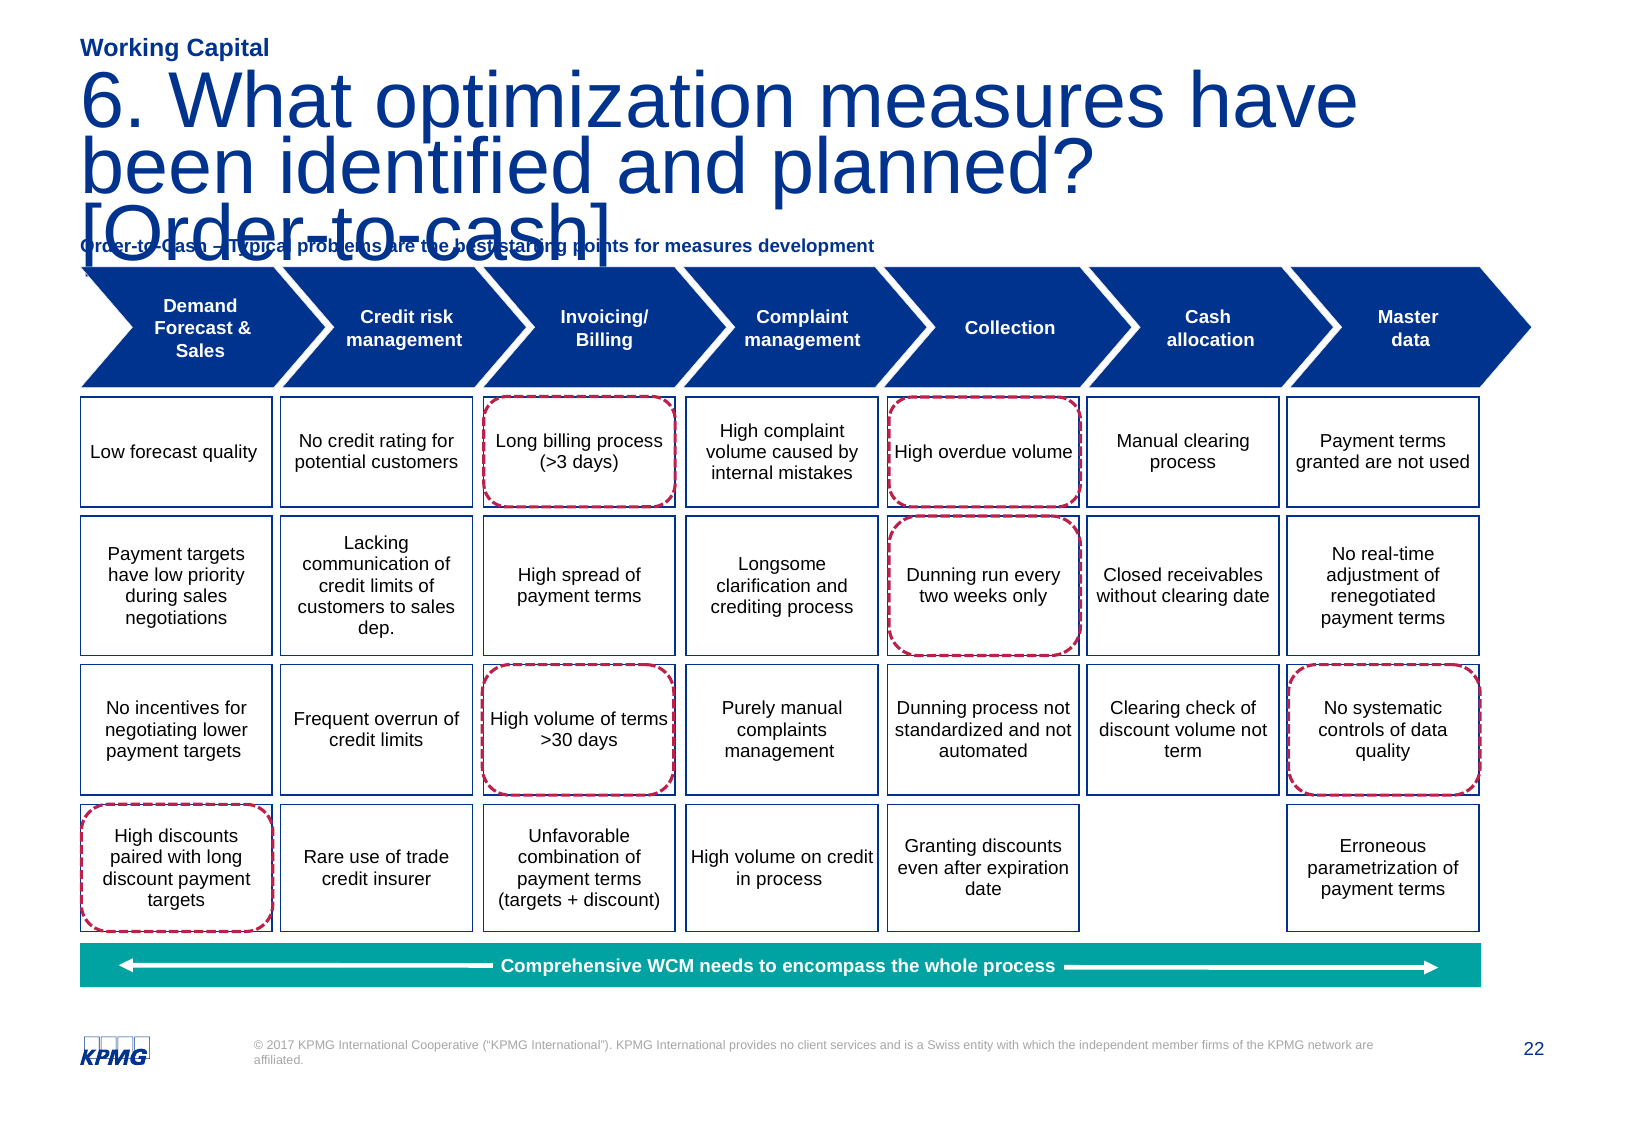

Working Capital
# 6. What optimization measures have been identified and planned? [Order-to-cash]
Order-to-Cash – Typical problems are the best starting points for measures development
Demand
Forecast &
Sales
  Credit risk
management
Invoicing/
Billing
Complaint
management
 Collection
Cash
allocation
Master
data

Low forecast quality
No credit rating for potential customers
Long billing process (>3 days)
High complaint volume caused by internal mistakes
High overdue volume
Manual clearing process
Payment terms granted are not used

Payment targets have low priority during sales negotiations
Lacking communication of credit limits of customers to sales dep.
High spread of payment terms
Longsome clarification and crediting process
Dunning run every two weeks only
Closed receivables without clearing date
No real-time adjustment of renegotiated payment terms

No incentives for negotiating lower payment targets
Frequent overrun of credit limits
High volume of terms >30 days
Purely manual complaints management
Dunning process not standardized and not automated
Clearing check of discount volume not term
No systematic controls of data quality

High discounts paired with long discount payment targets
Rare use of trade credit insurer
Unfavorable combination of payment terms (targets + discount)
High volume on credit in process
Granting discounts even after expiration date
Erroneous parametrization of payment terms
Comprehensive WCM needs to encompass the whole process